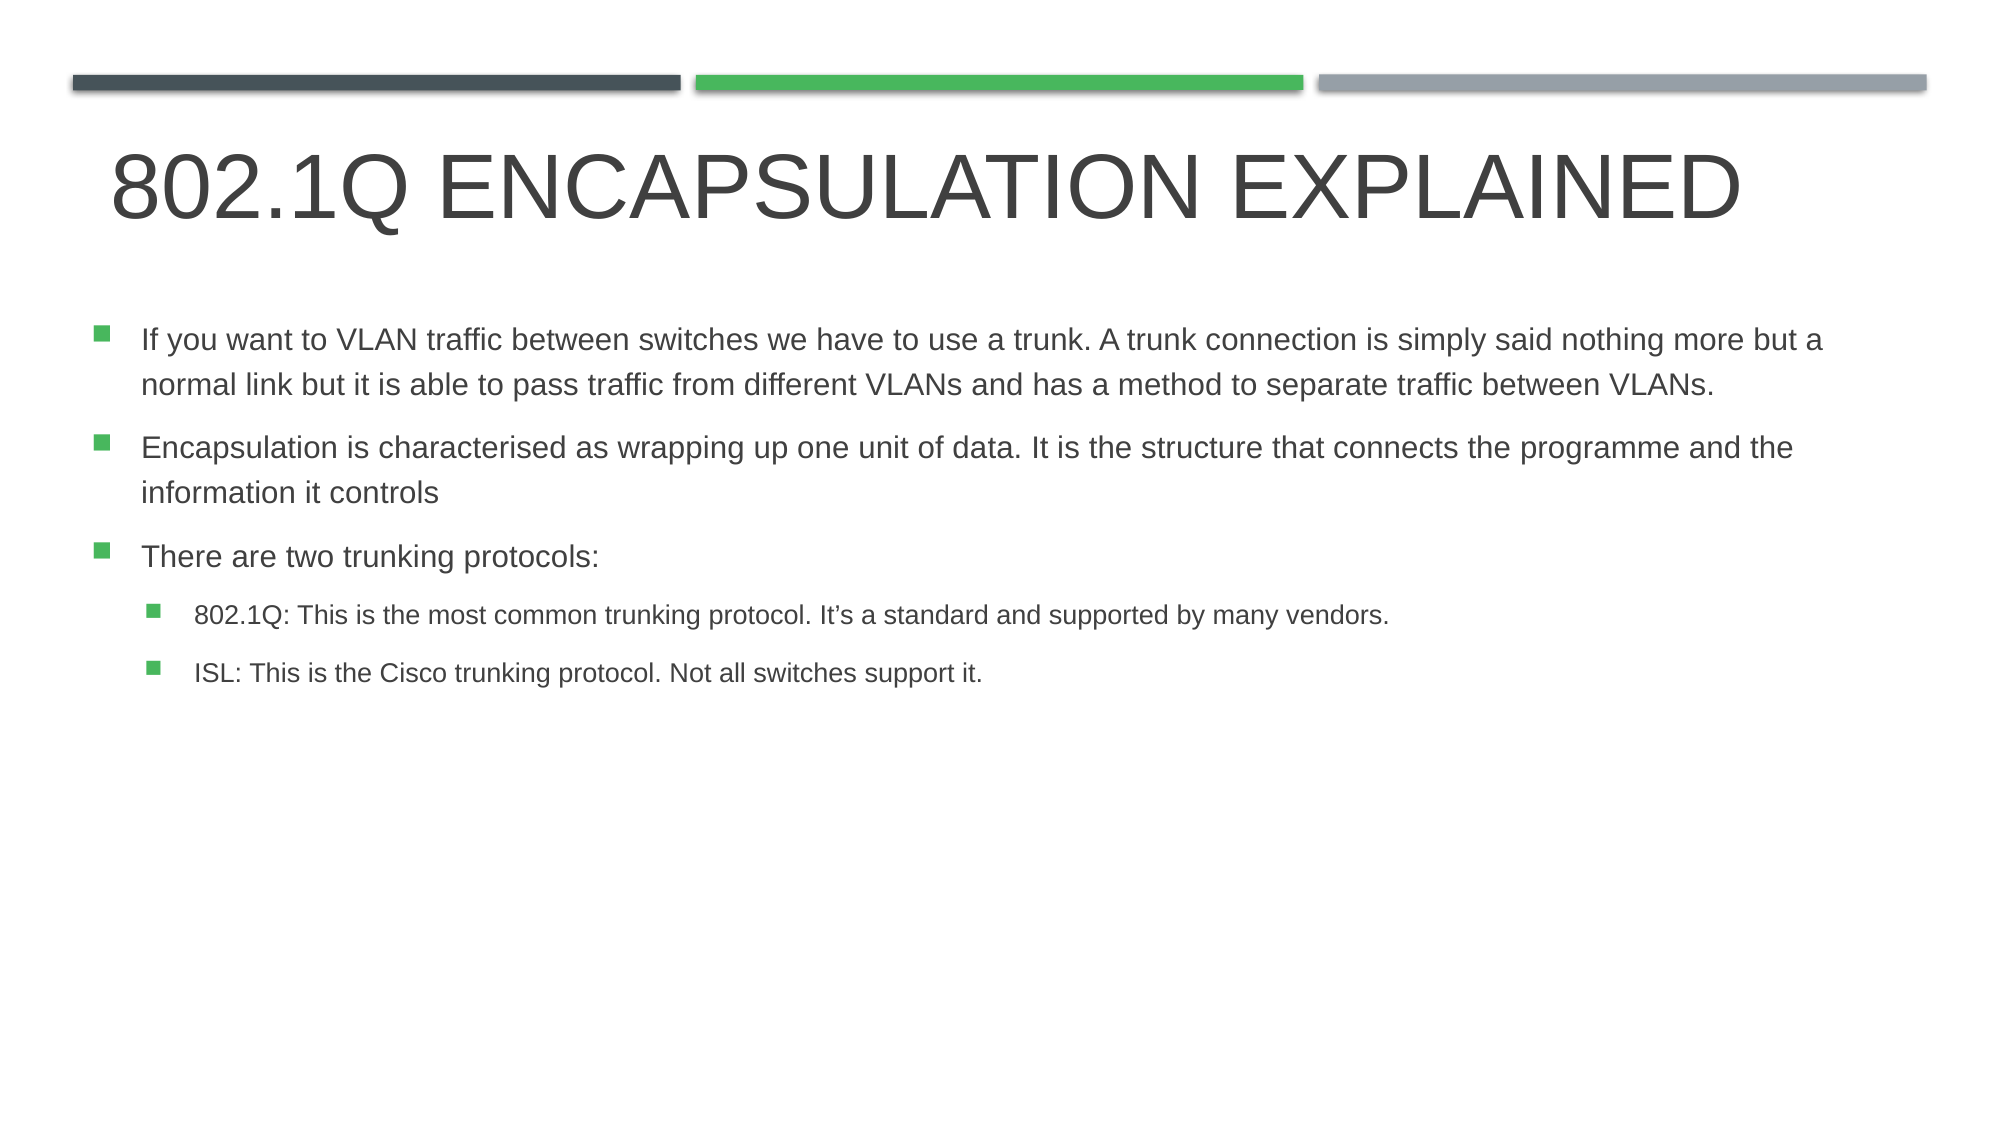

# 802.1Q Encapsulation Explained
If you want to VLAN traffic between switches we have to use a trunk. A trunk connection is simply said nothing more but a normal link but it is able to pass traffic from different VLANs and has a method to separate traffic between VLANs.
Encapsulation is characterised as wrapping up one unit of data. It is the structure that connects the programme and the information it controls
There are two trunking protocols:
802.1Q: This is the most common trunking protocol. It’s a standard and supported by many vendors.
ISL: This is the Cisco trunking protocol. Not all switches support it.